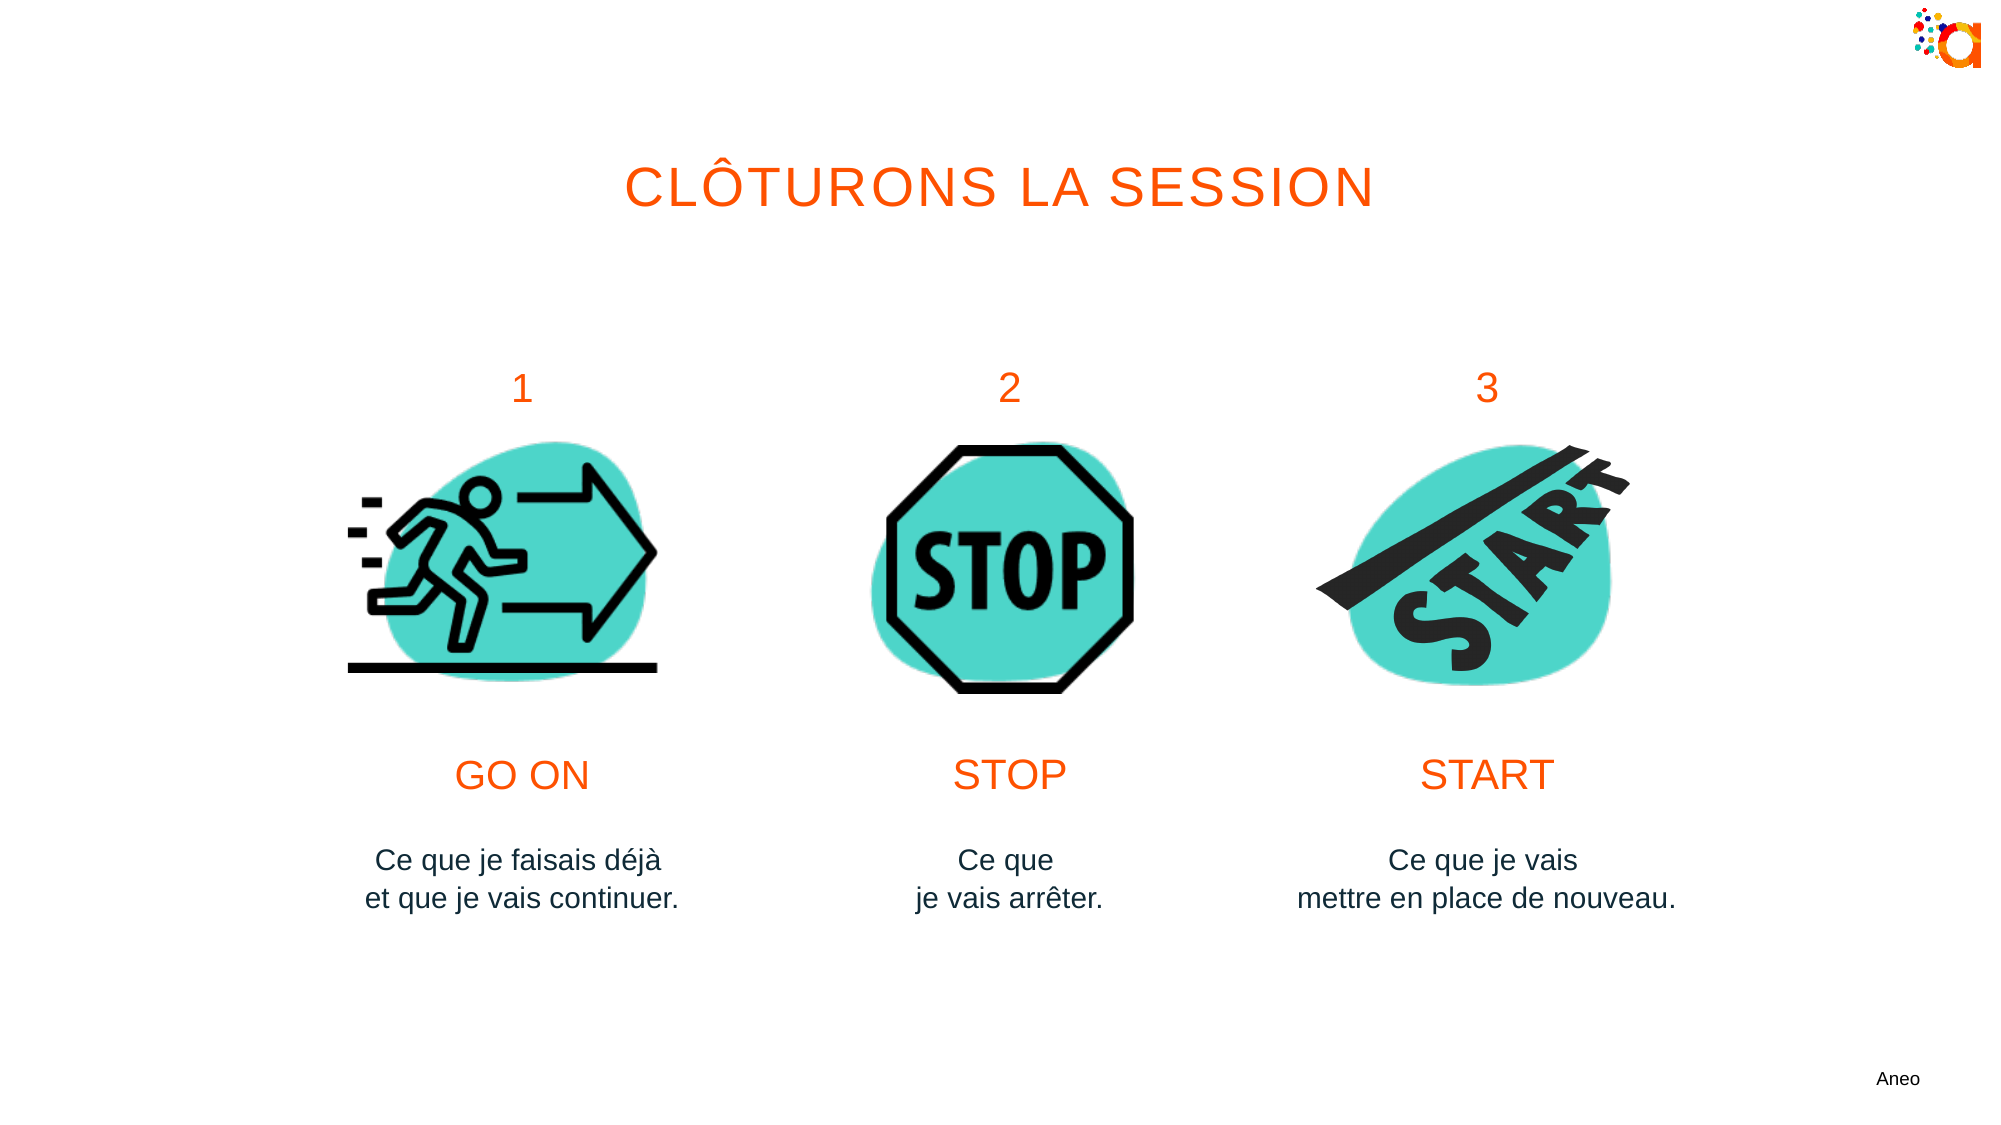

CLÔTURONS LA SESSION
2

STOP
Ce que
je vais arrêter.
3

START
Ce que je vais
mettre en place de nouveau.
1

GO ON
Ce que je faisais déjà
et que je vais continuer.